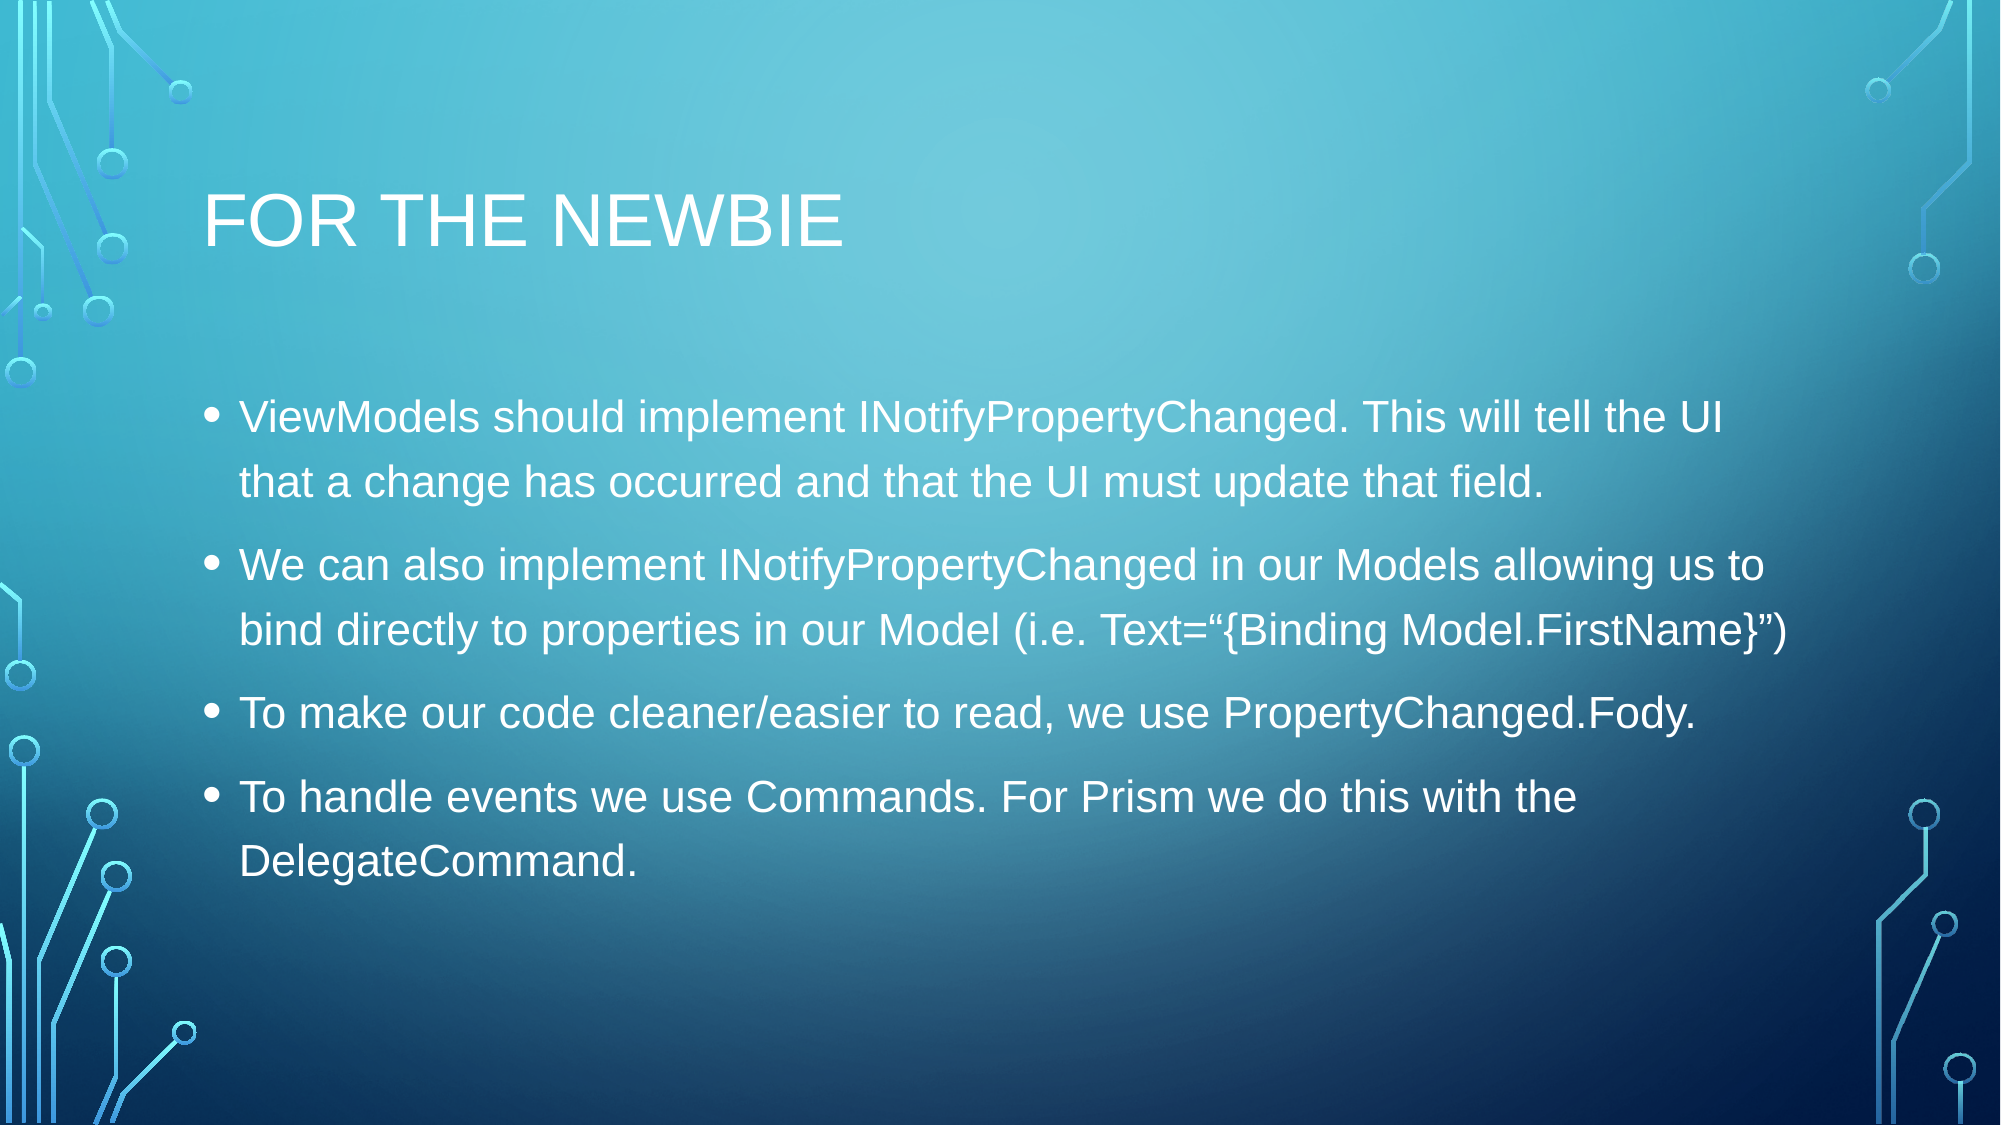

# For the Newbie
ViewModels should implement INotifyPropertyChanged. This will tell the UI that a change has occurred and that the UI must update that field.
We can also implement INotifyPropertyChanged in our Models allowing us to bind directly to properties in our Model (i.e. Text=“{Binding Model.FirstName}”)
To make our code cleaner/easier to read, we use PropertyChanged.Fody.
To handle events we use Commands. For Prism we do this with the DelegateCommand.